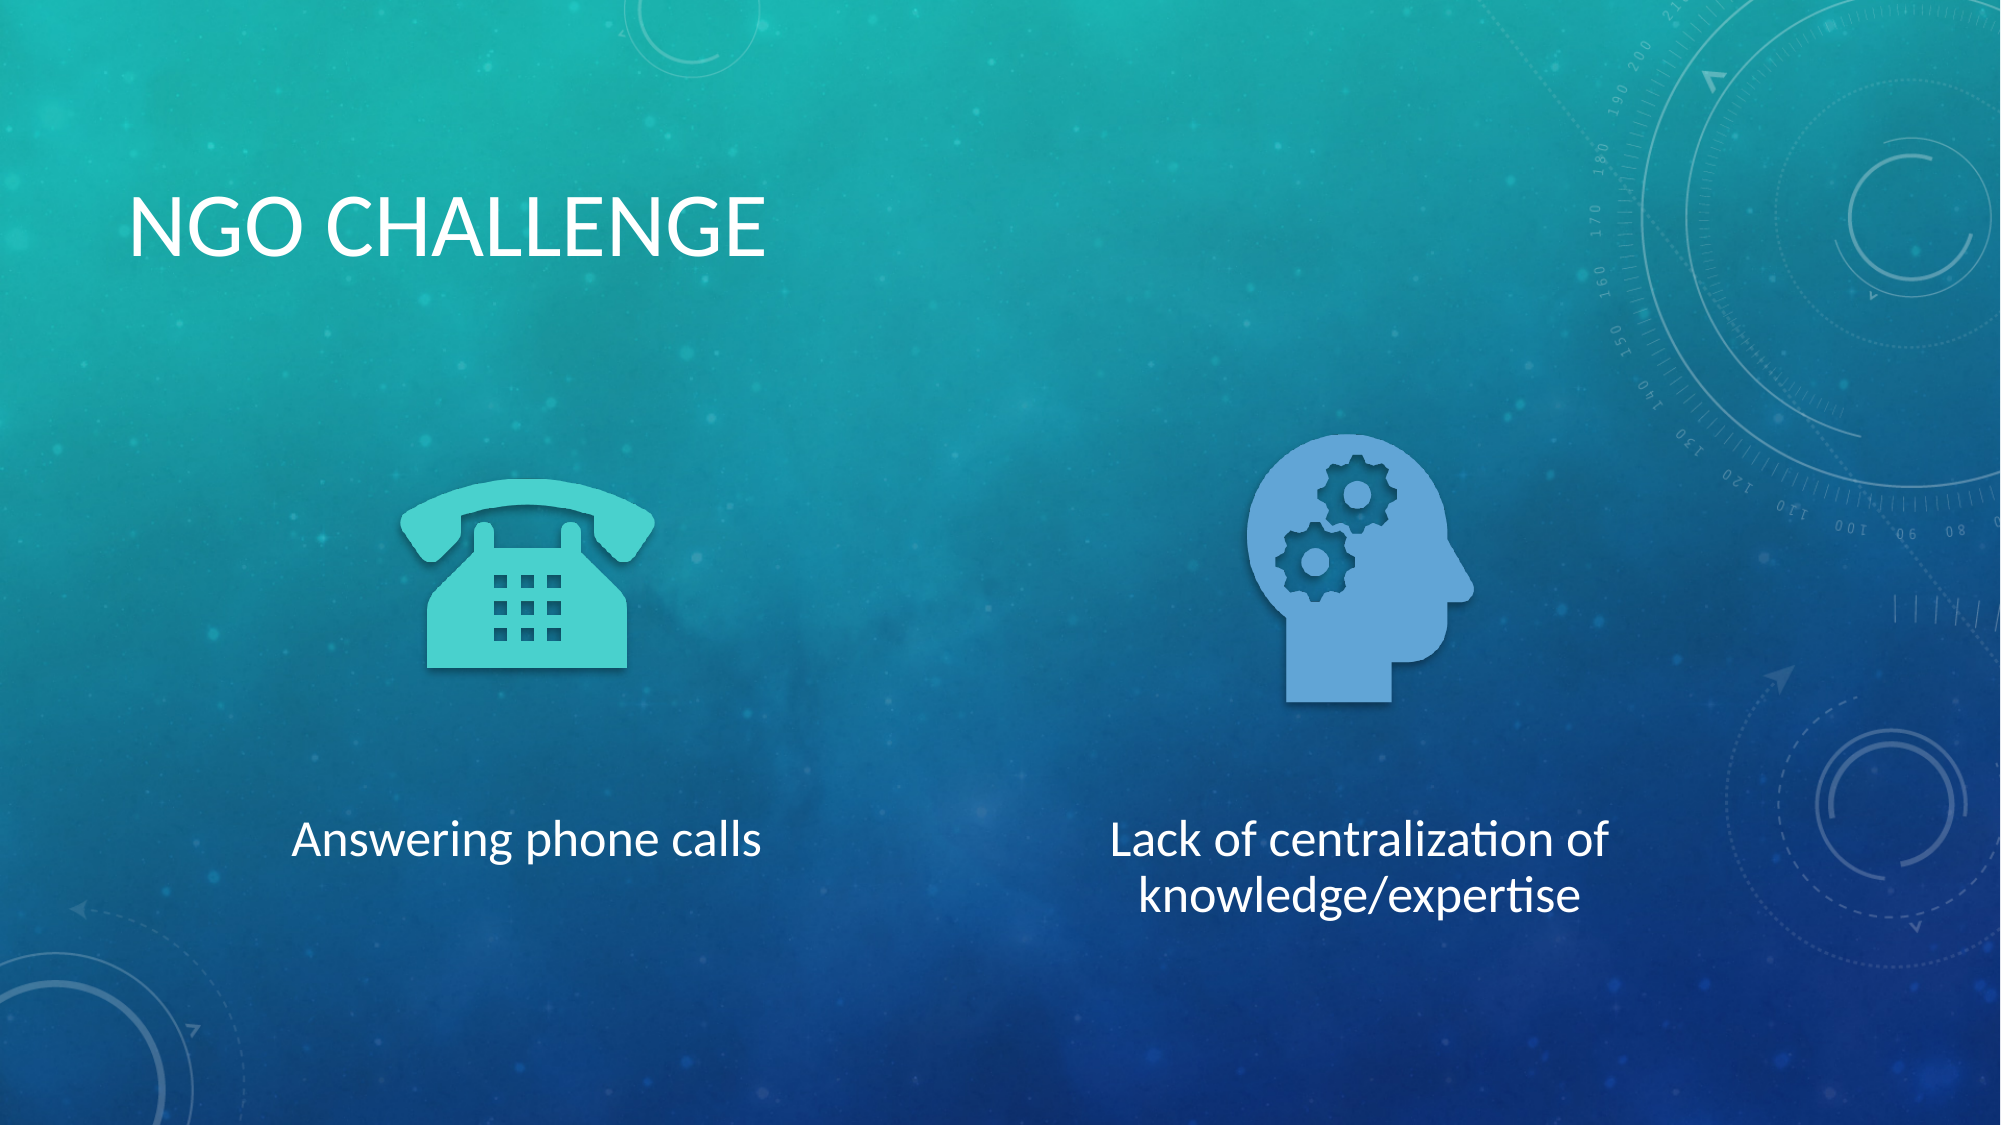

# NGO challenge
Answering phone calls
Lack of centralization of knowledge/expertise